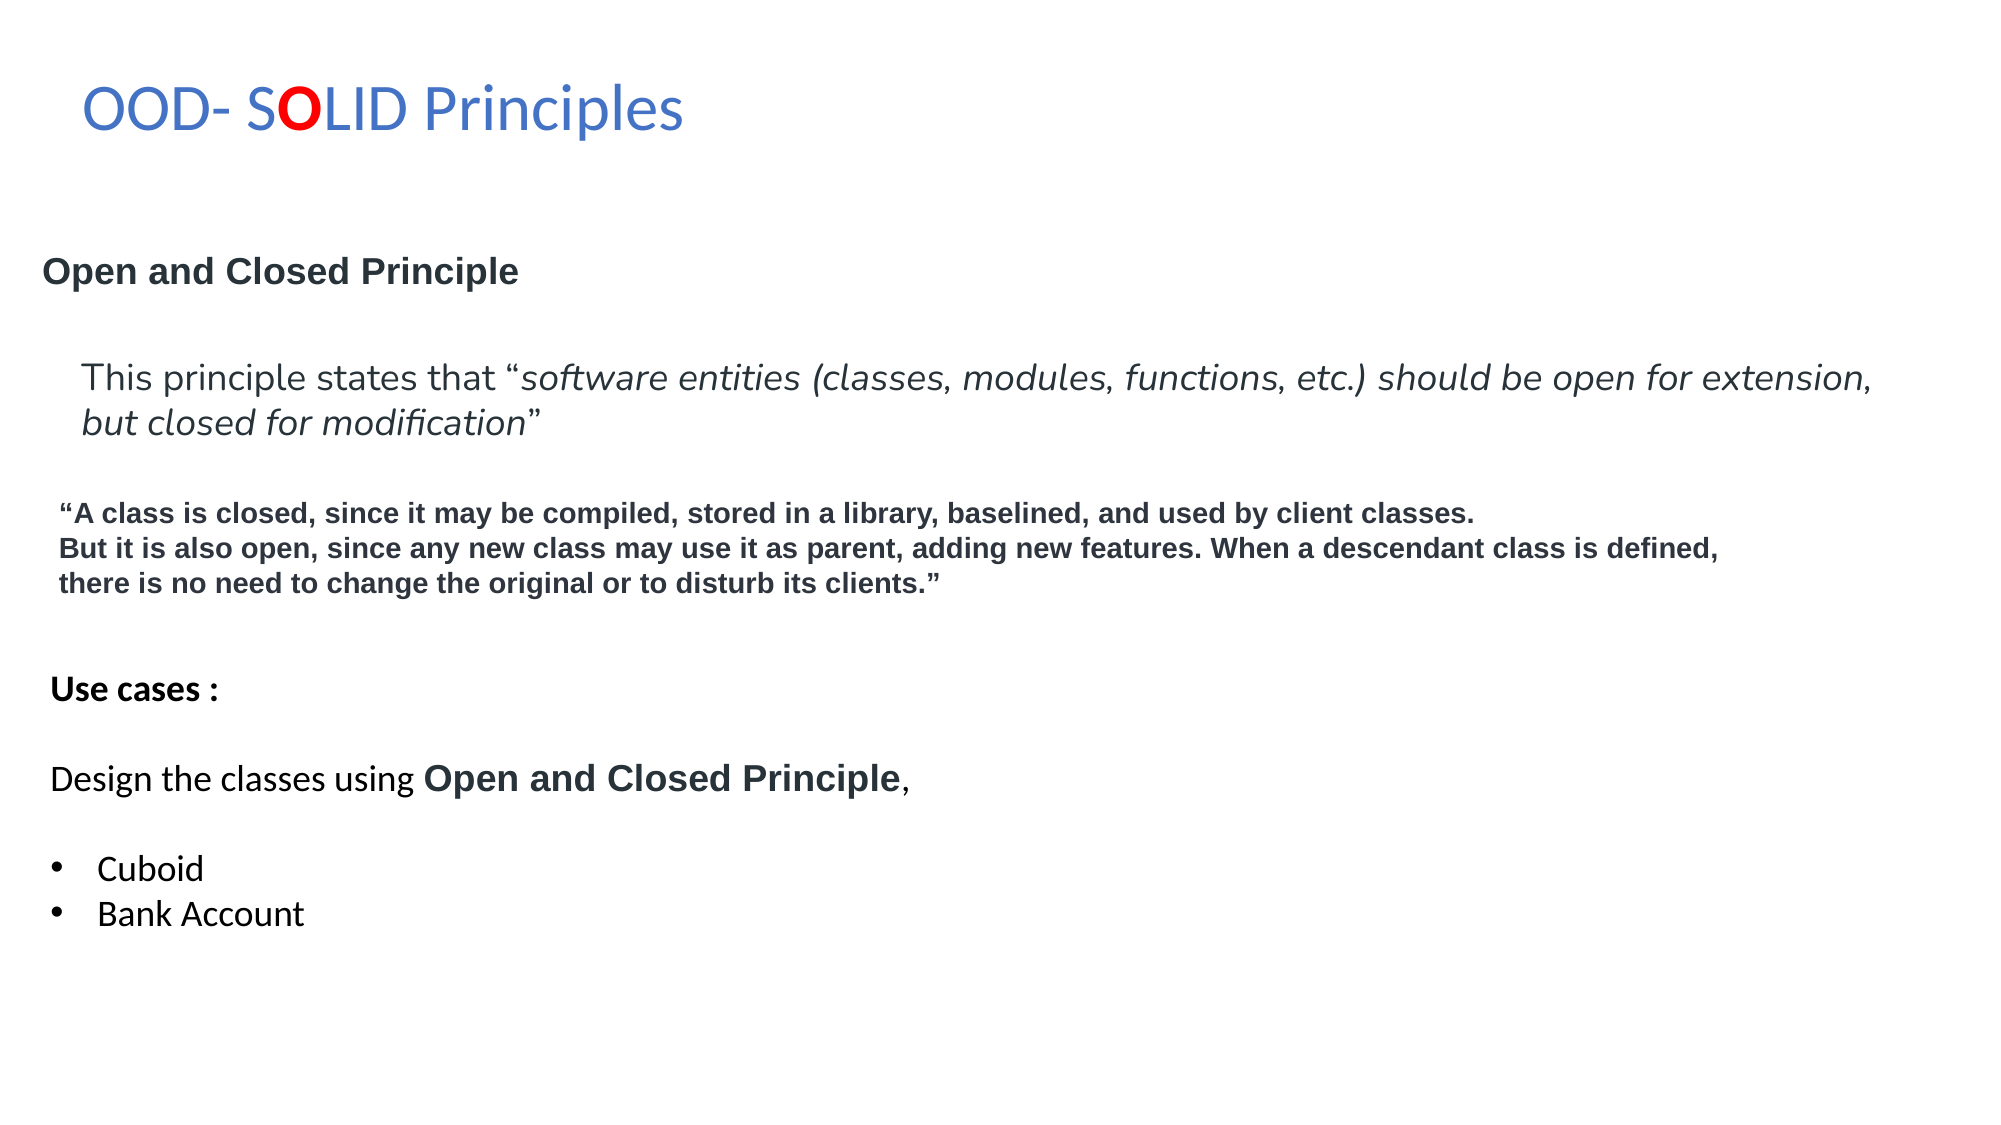

OOD- SOLID Principles
Open and Closed Principle
This principle states that “software entities (classes, modules, functions, etc.) should be open for extension,
but closed for modification”
“A class is closed, since it may be compiled, stored in a library, baselined, and used by client classes.
But it is also open, since any new class may use it as parent, adding new features. When a descendant class is defined,
there is no need to change the original or to disturb its clients.”
Use cases :

Design the classes using Open and Closed Principle,

Cuboid
Bank Account